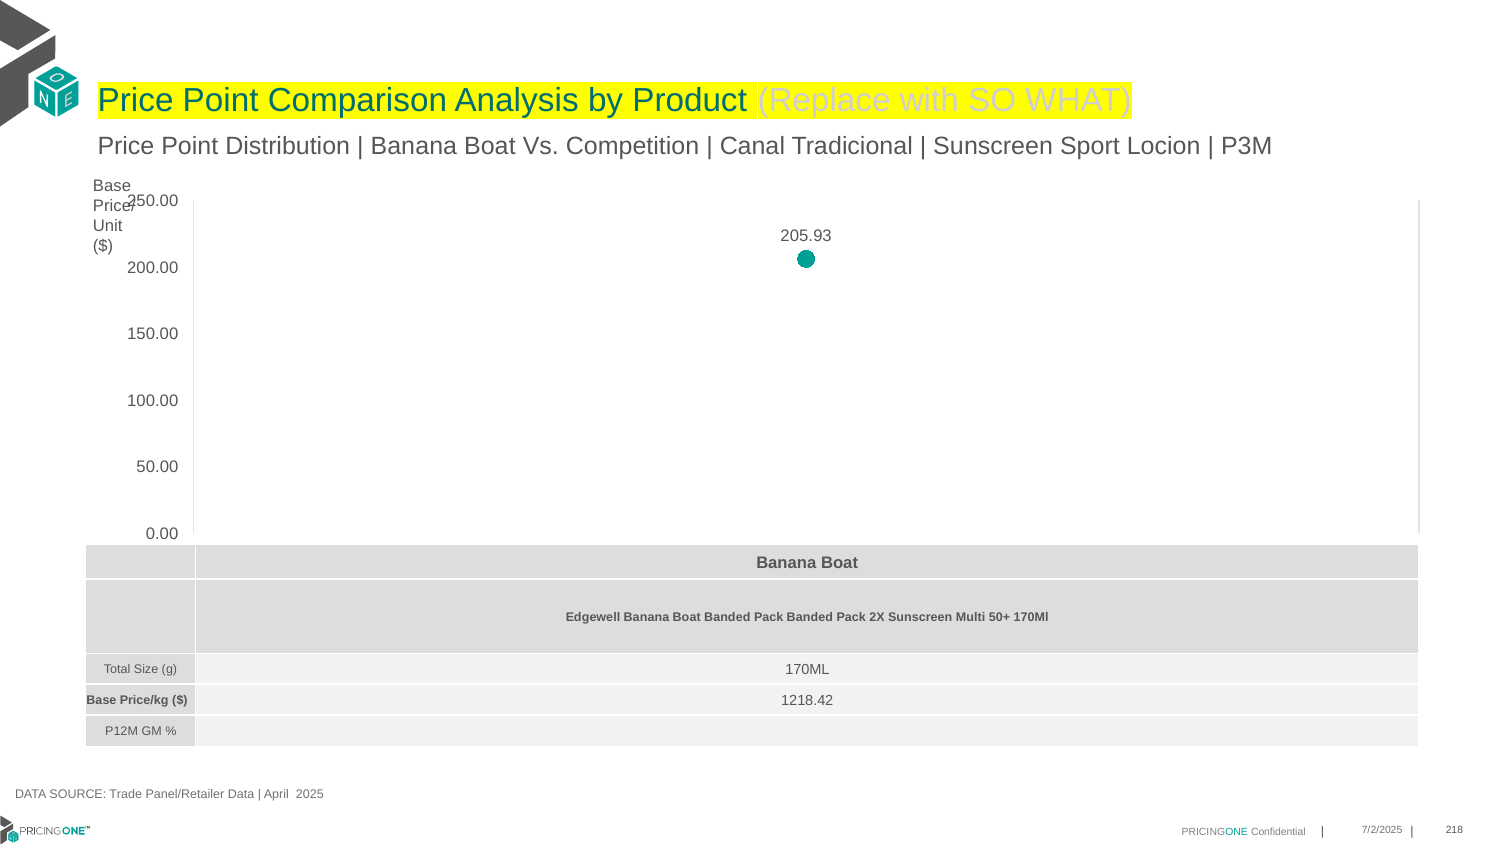

# Price Point Comparison Analysis by Product (Replace with SO WHAT)
Price Point Distribution | Banana Boat Vs. Competition | Canal Tradicional | Sunscreen Sport Locion | P3M
Base Price/Unit ($)

### Chart

| Category | Base Price/Unit |
|---|---|
| Edgewell Banana Boat Banded Pack Banded Pack 2X Sunscreen Multi 50+ 170Ml | 205.93 |
|  | Banana Boat |
| --- | --- |
|  | Edgewell Banana Boat Banded Pack Banded Pack 2X Sunscreen Multi 50+ 170Ml |
| Total Size (g) | 170ML |
| Base Price/kg ($) | 1218.42 |
| P12M GM % |  |
DATA SOURCE: Trade Panel/Retailer Data | April  2025

7/2/2025
218